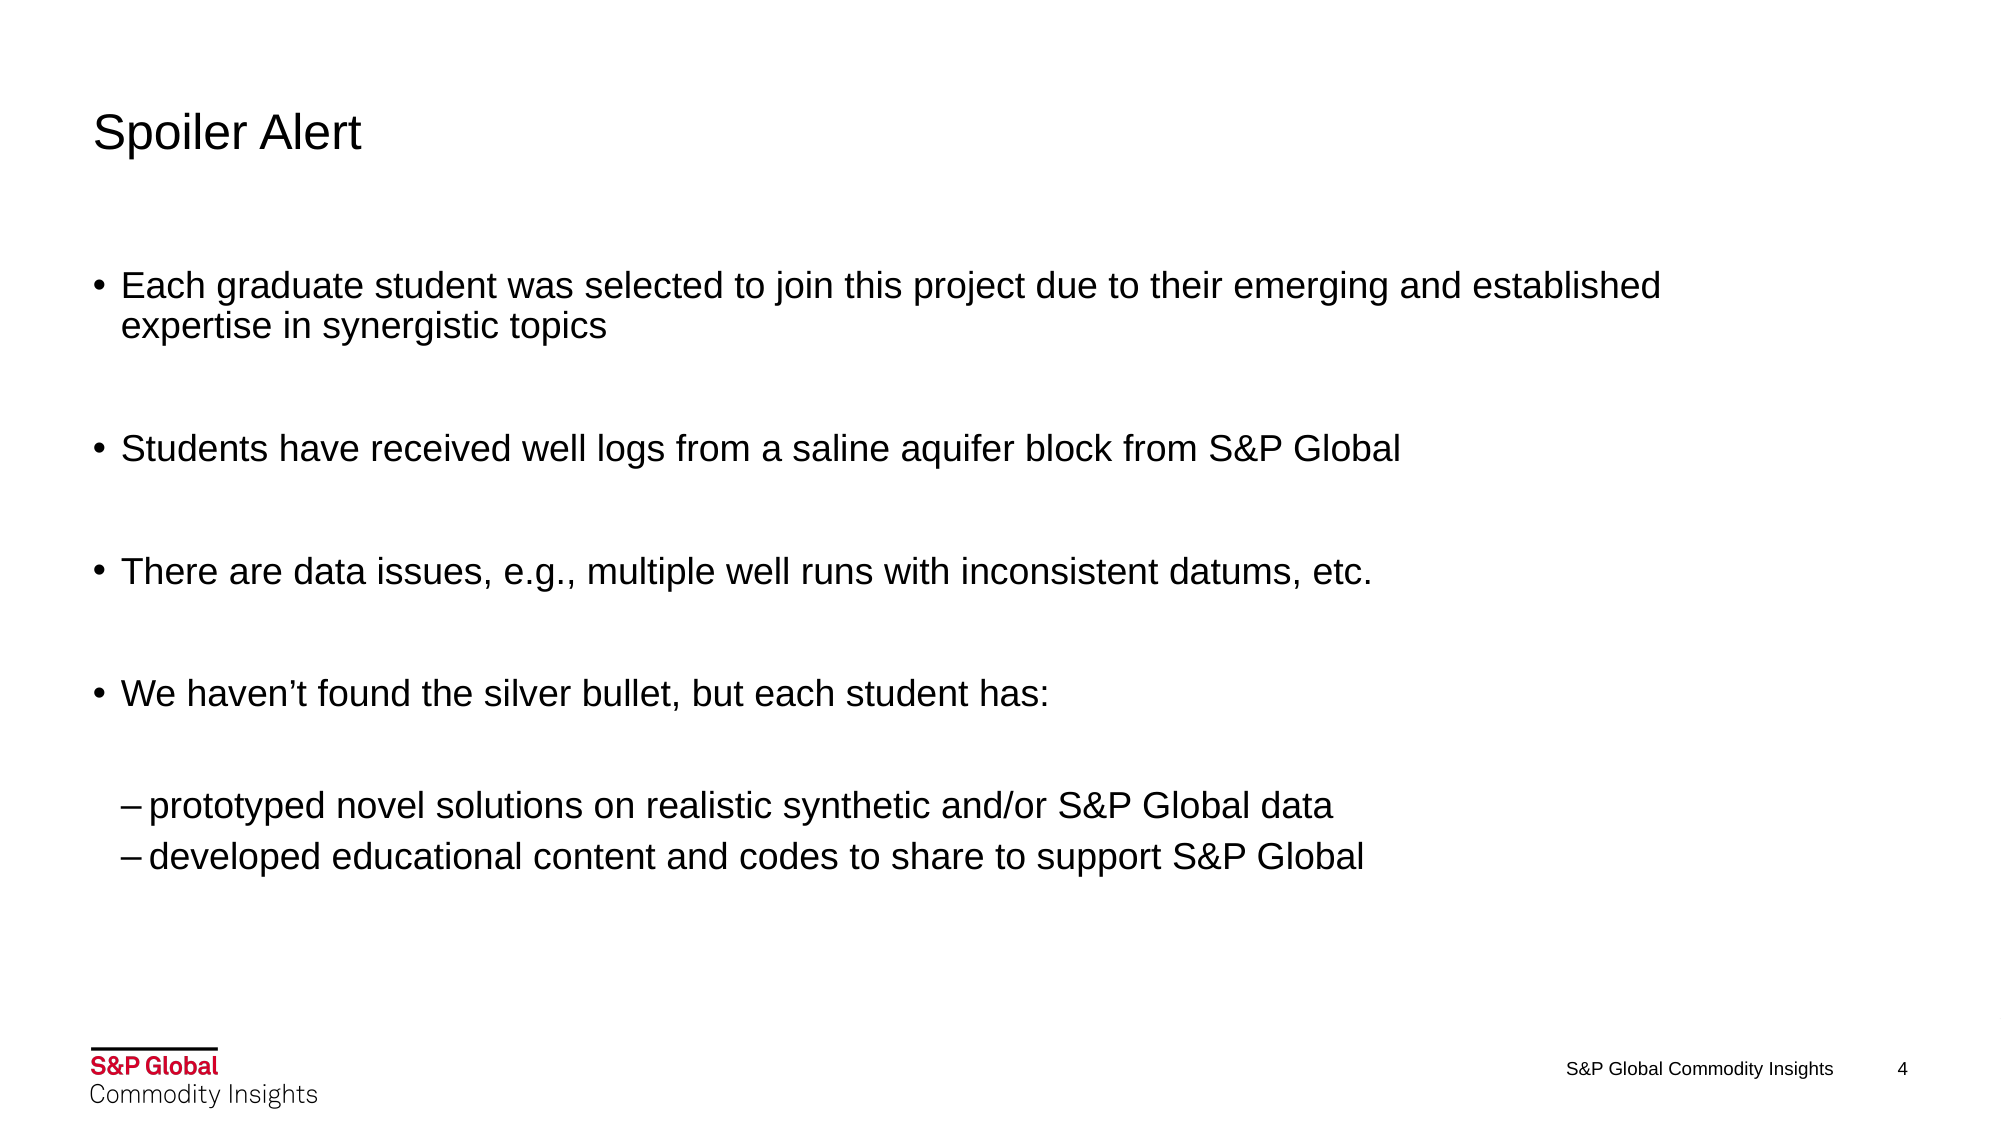

# Spoiler Alert
Each graduate student was selected to join this project due to their emerging and established expertise in synergistic topics

Students have received well logs from a saline aquifer block from S&P Global

There are data issues, e.g., multiple well runs with inconsistent datums, etc.

We haven’t found the silver bullet, but each student has:

prototyped novel solutions on realistic synthetic and/or S&P Global data
developed educational content and codes to share to support S&P Global

S&P Global Commodity Insights
4